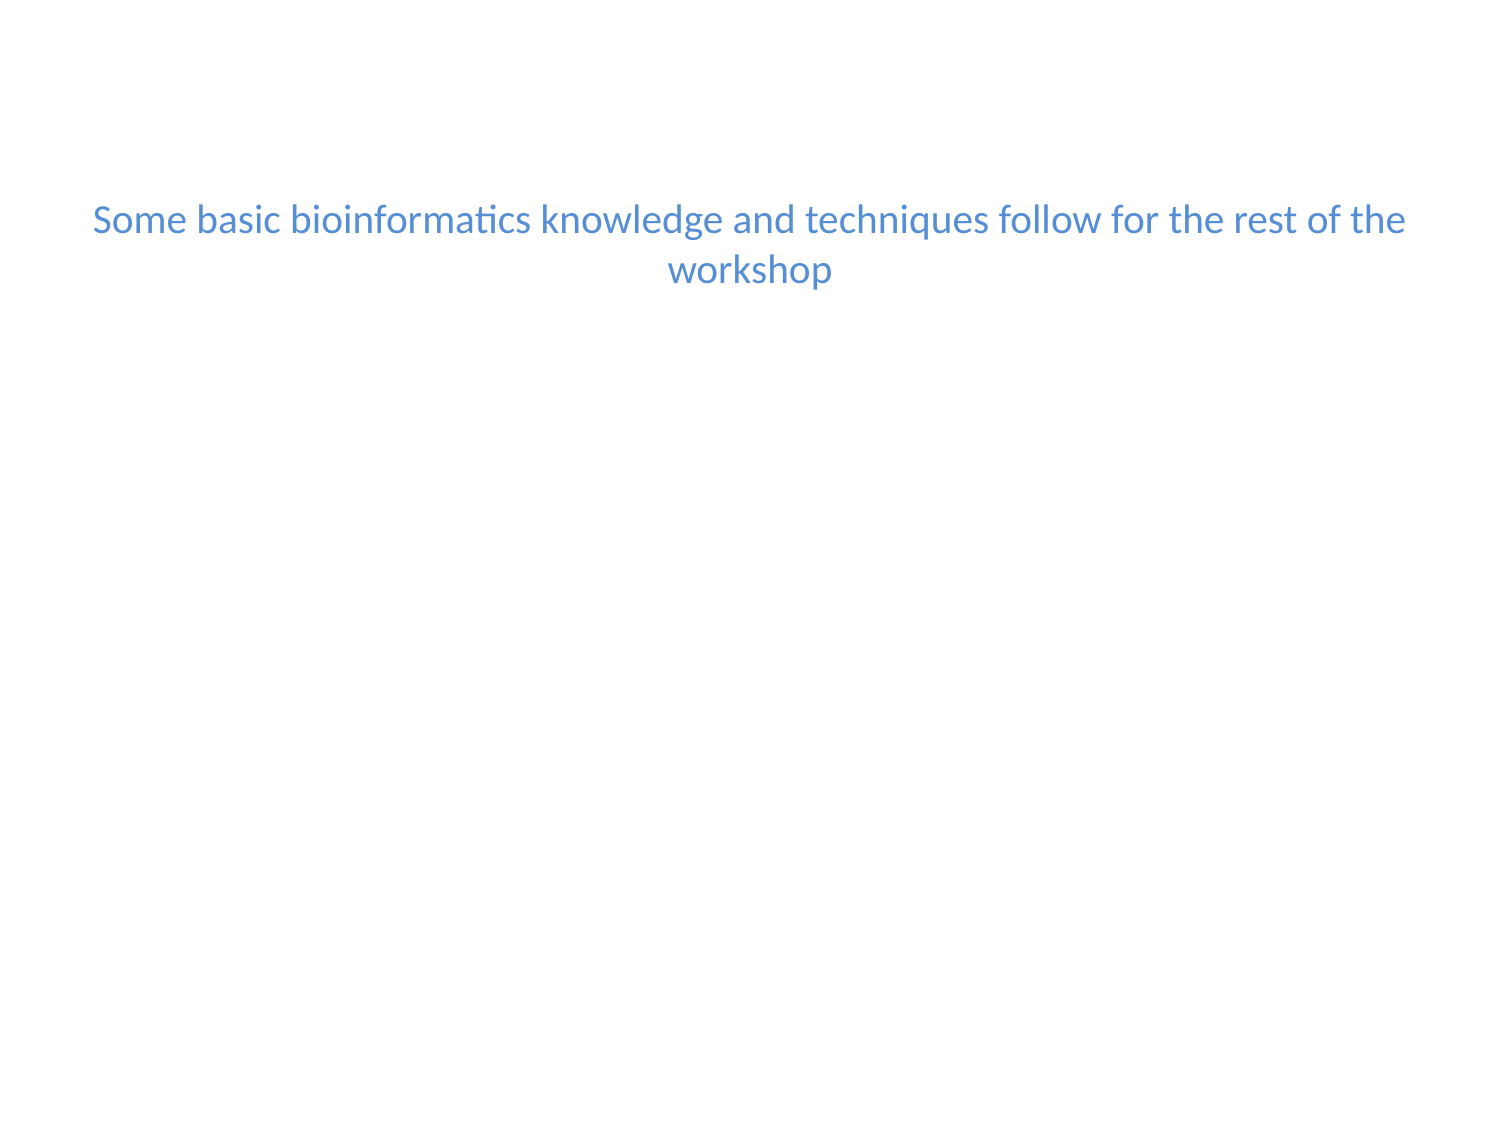

# Some basic bioinformatics knowledge and techniques follow for the rest of the workshop